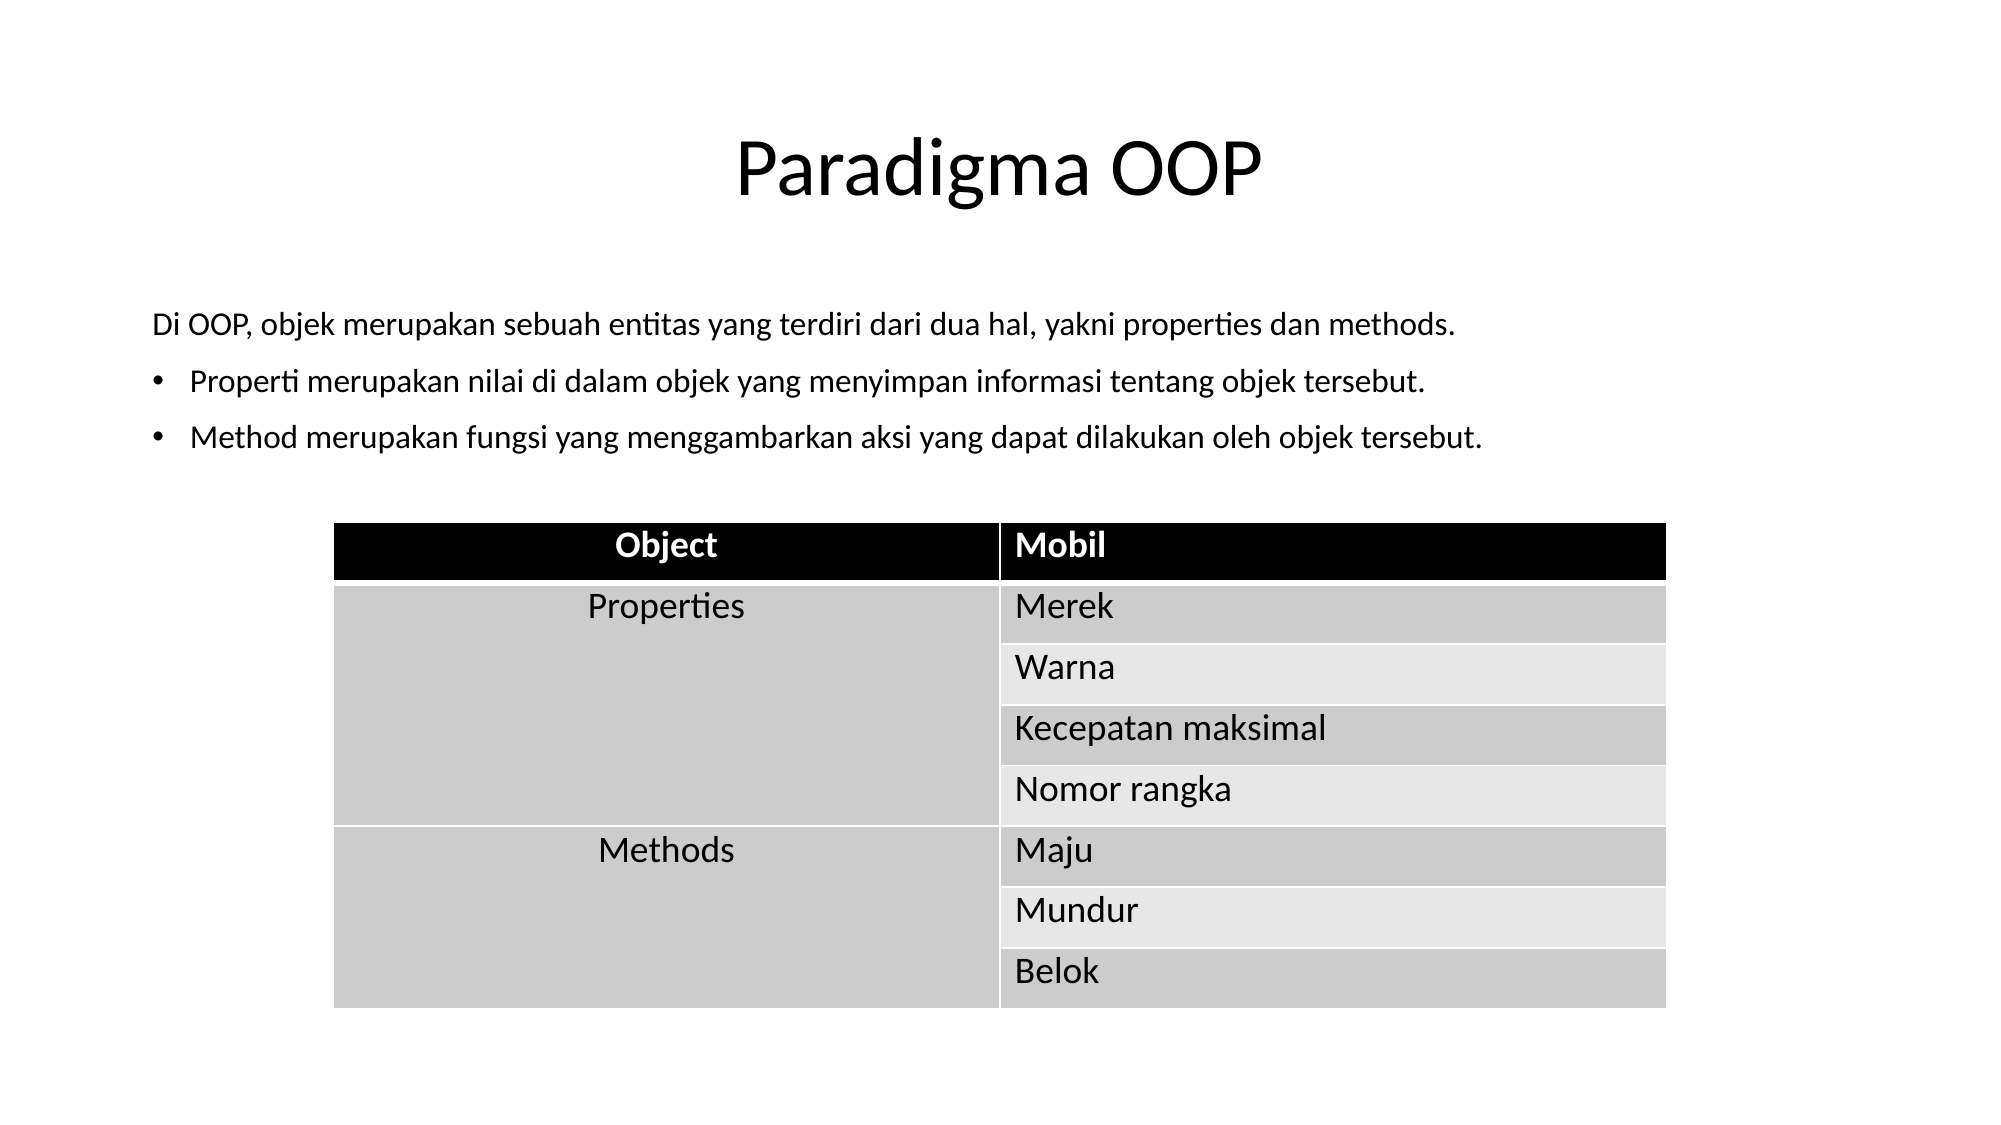

# Paradigma OOP
Di OOP, objek merupakan sebuah entitas yang terdiri dari dua hal, yakni properties dan methods.
Properti merupakan nilai di dalam objek yang menyimpan informasi tentang objek tersebut.
Method merupakan fungsi yang menggambarkan aksi yang dapat dilakukan oleh objek tersebut.
| Object | Mobil |
| --- | --- |
| Properties | Merek |
|  | Warna |
|  | Kecepatan maksimal |
|  | Nomor rangka |
| Methods | Maju |
|  | Mundur |
|  | Belok |